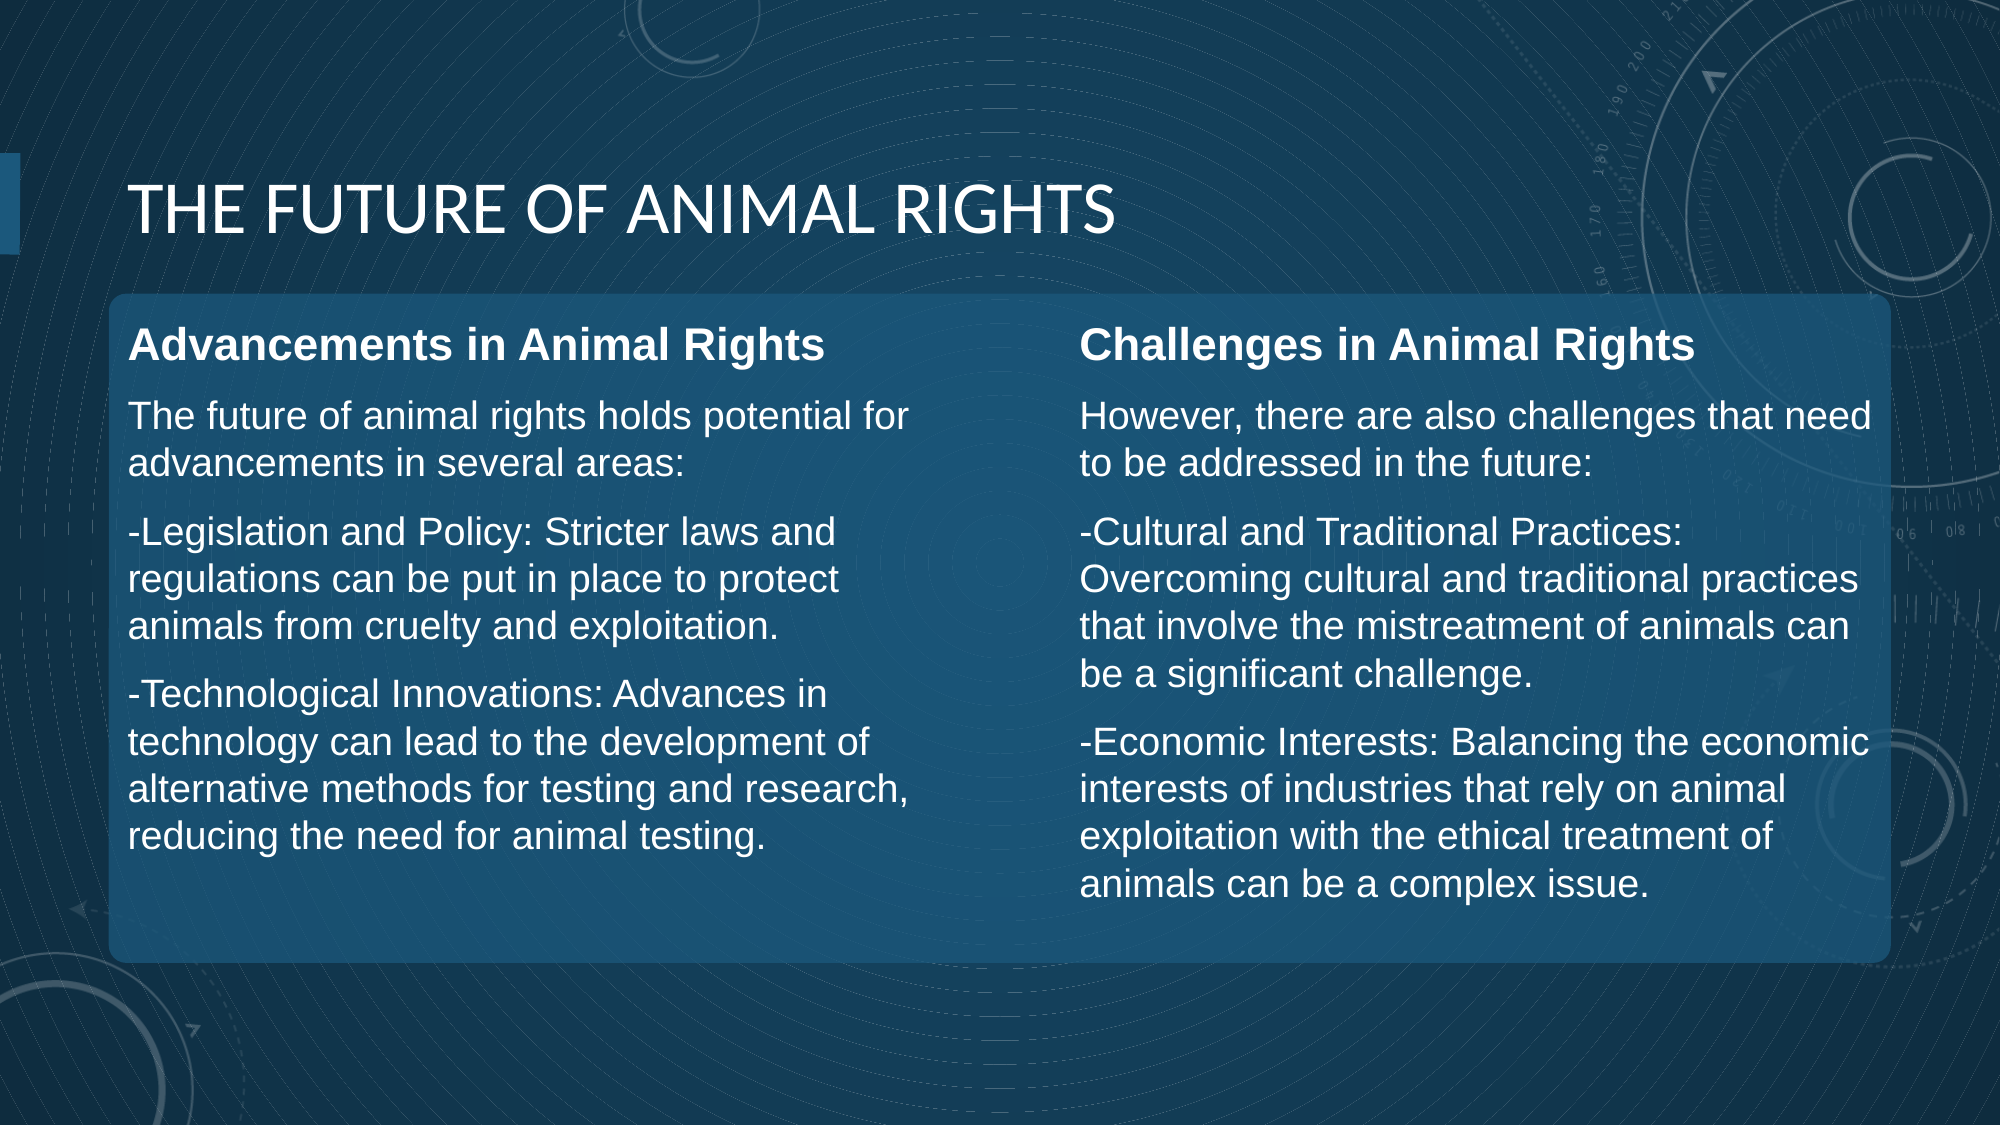

# The Future of Animal Rights
Advancements in Animal Rights
The future of animal rights holds potential for advancements in several areas:
-Legislation and Policy: Stricter laws and regulations can be put in place to protect animals from cruelty and exploitation.
-Technological Innovations: Advances in technology can lead to the development of alternative methods for testing and research, reducing the need for animal testing.

Challenges in Animal Rights
However, there are also challenges that need to be addressed in the future:
-Cultural and Traditional Practices: Overcoming cultural and traditional practices that involve the mistreatment of animals can be a significant challenge.
-Economic Interests: Balancing the economic interests of industries that rely on animal exploitation with the ethical treatment of animals can be a complex issue.